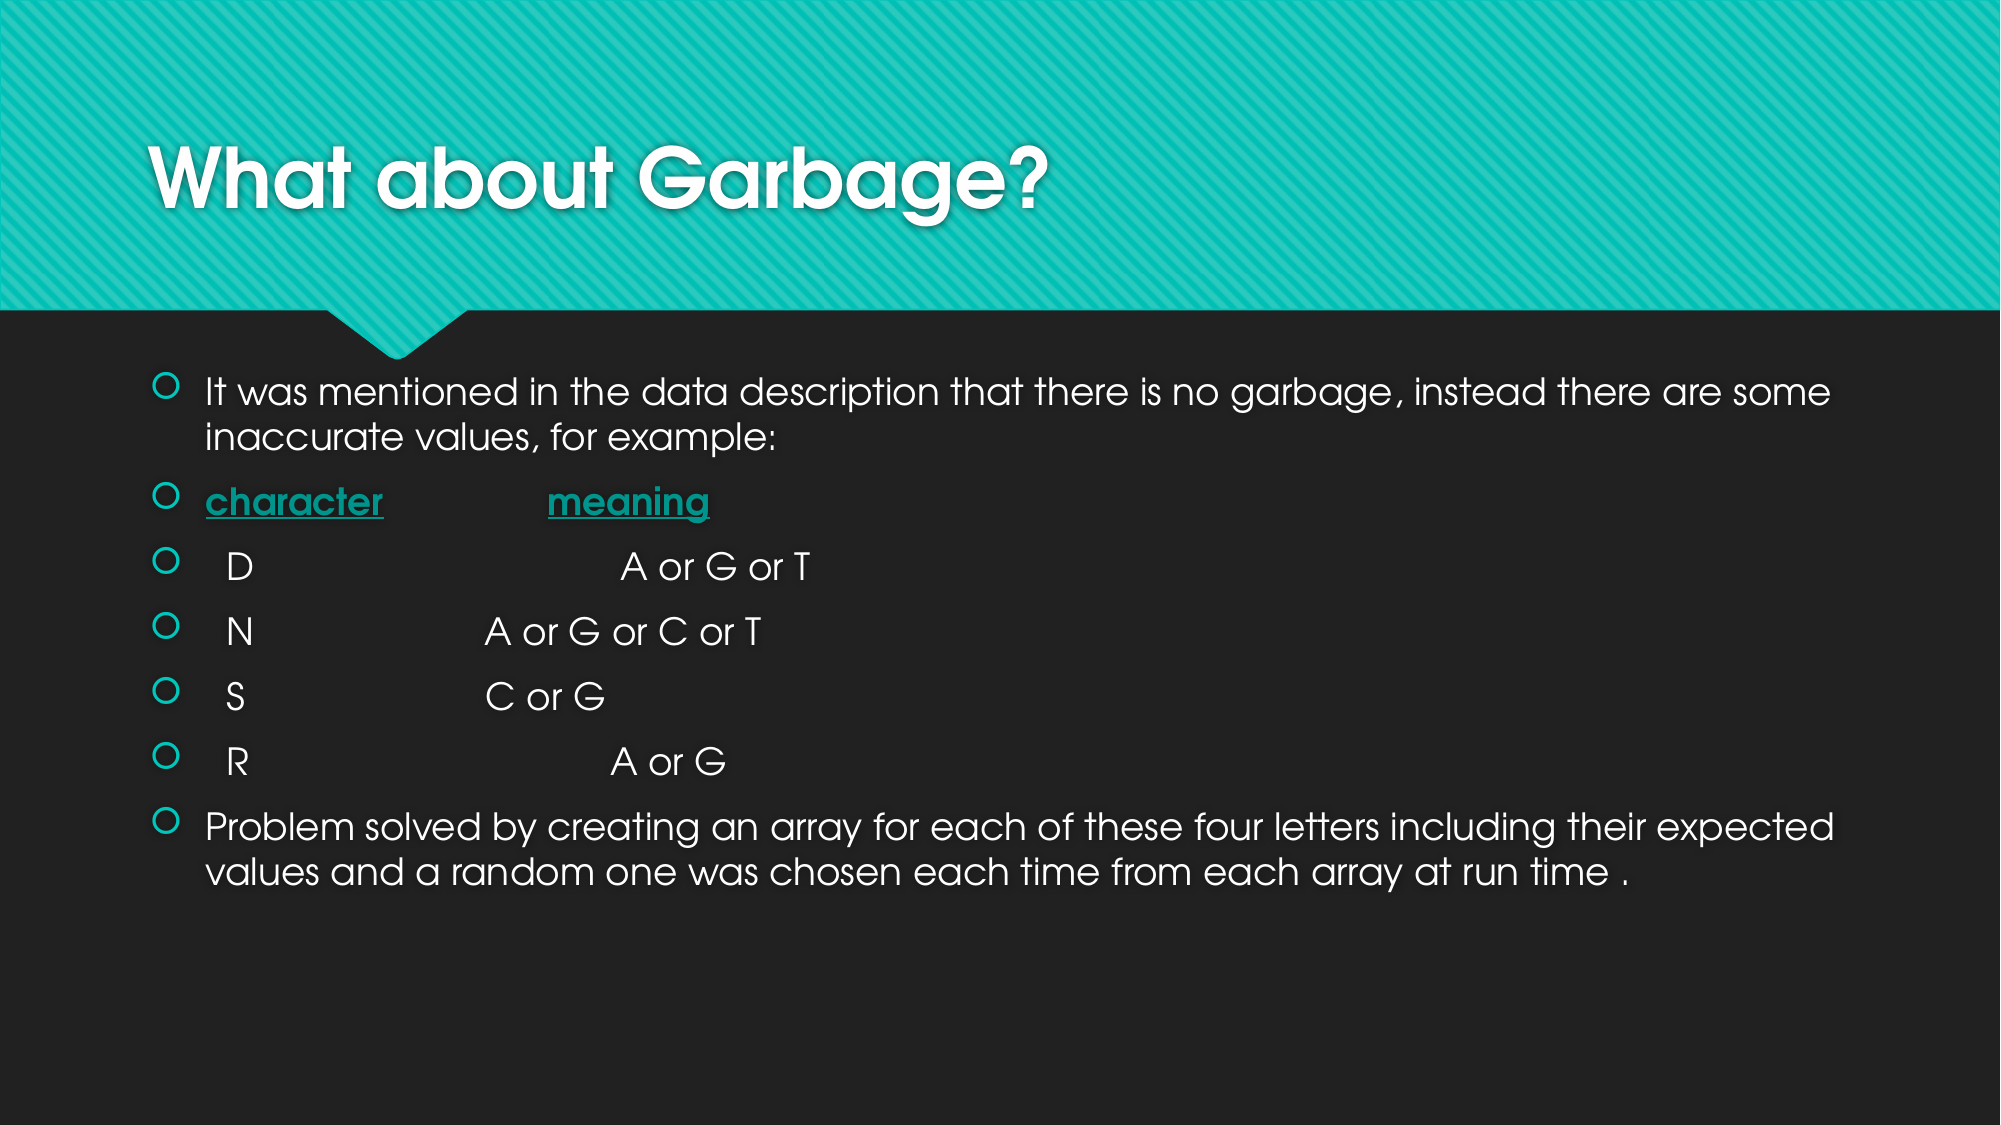

# What about Garbage?
It was mentioned in the data description that there is no garbage, instead there are some inaccurate values, for example:
character	    meaning
  D		           A or G or T
  N                      A or G or C or T
  S                       C or G
  R		          A or G
Problem solved by creating an array for each of these four letters including their expected values and a random one was chosen each time from each array at run time .